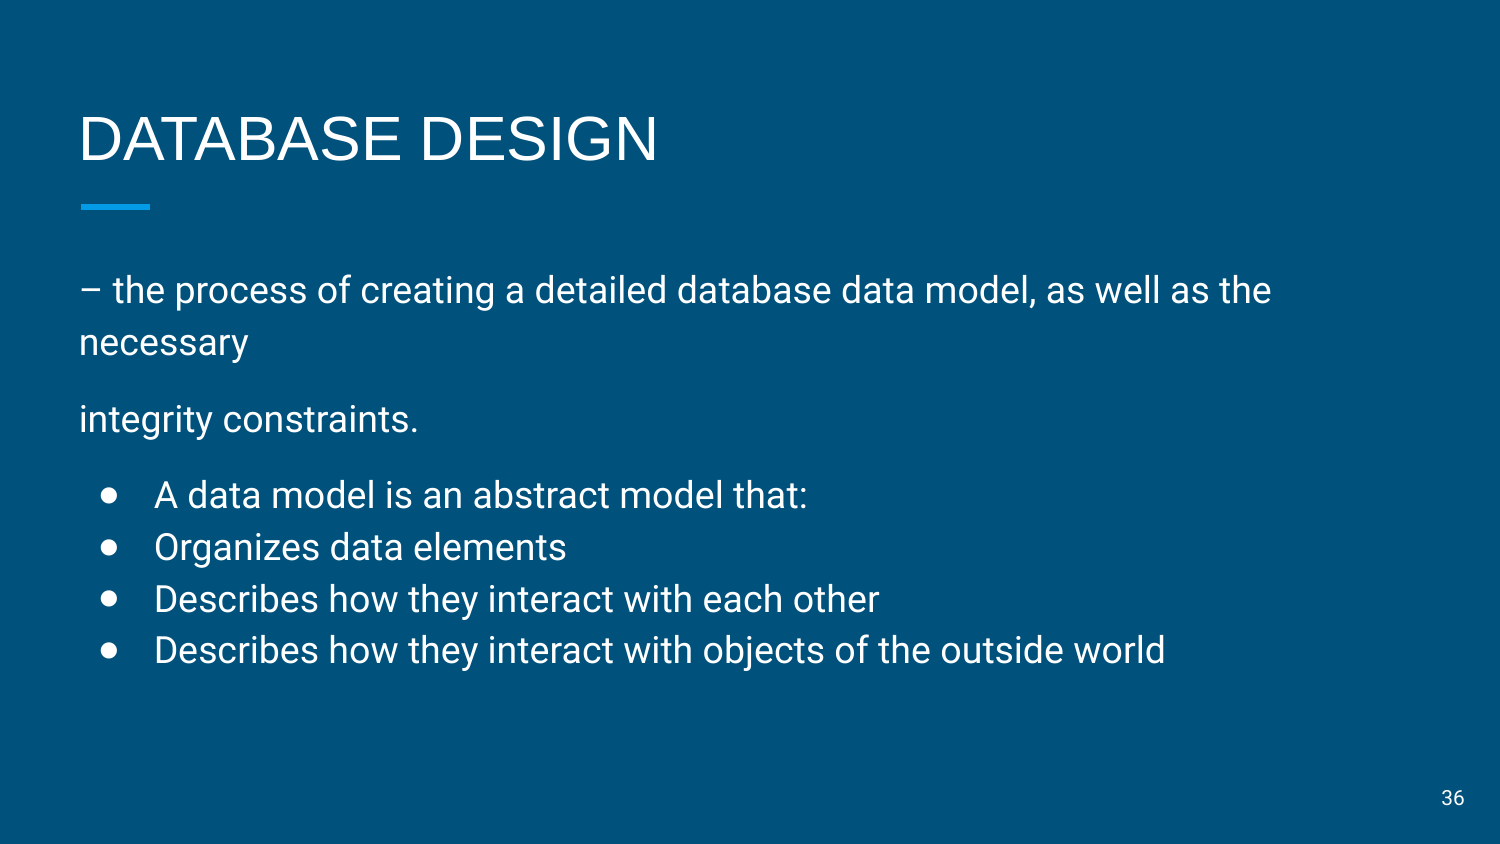

# DATABASE DESIGN
– the process of creating a detailed database data model, as well as the necessary
integrity constraints.
A data model is an abstract model that:
Organizes data elements
Describes how they interact with each other
Describes how they interact with objects of the outside world

36